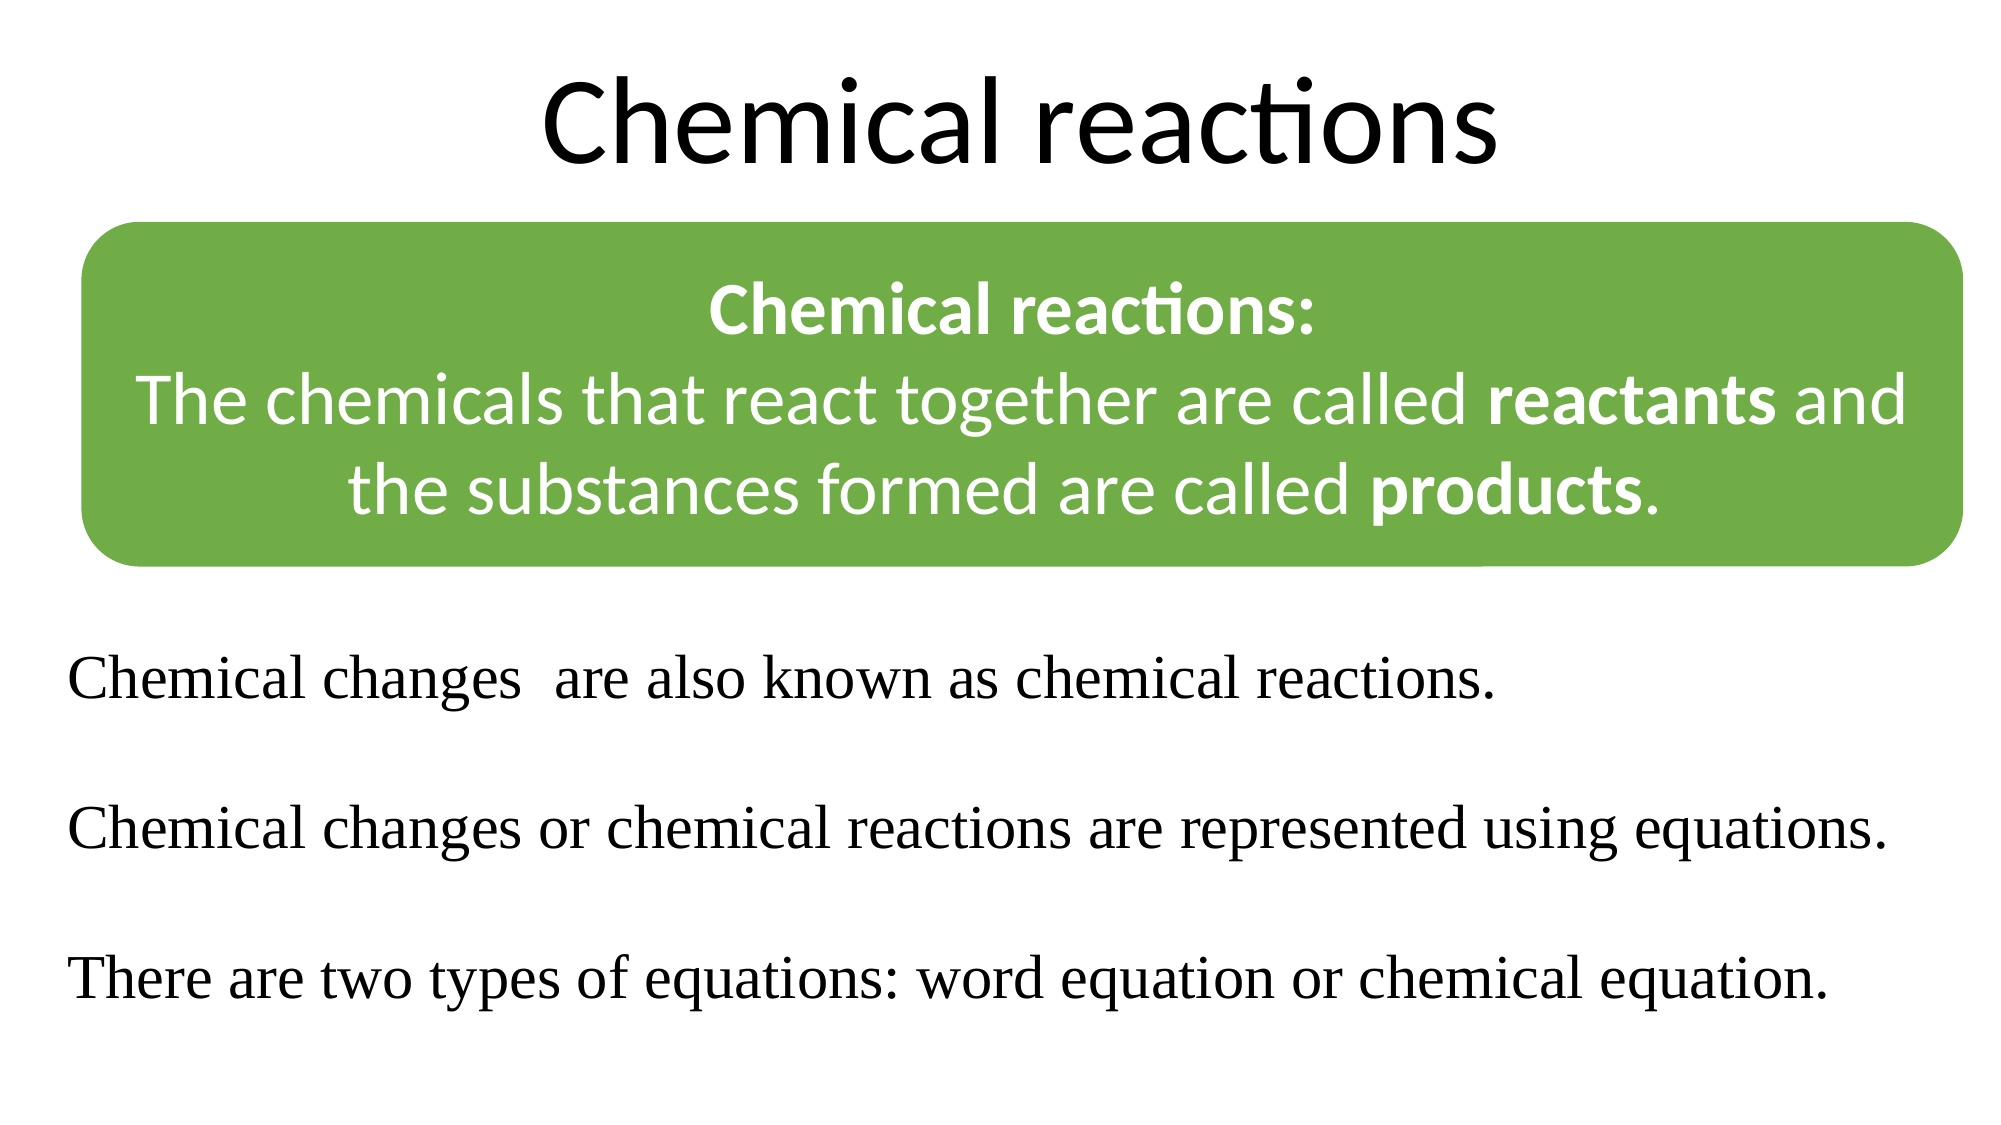

# Chemical reactions
Chemical reactions:
The chemicals that react together are called reactants and the substances formed are called products.
Chemical changes  are also known as chemical reactions.

Chemical changes or chemical reactions are represented using equations.

There are two types of equations: word equation or chemical equation.